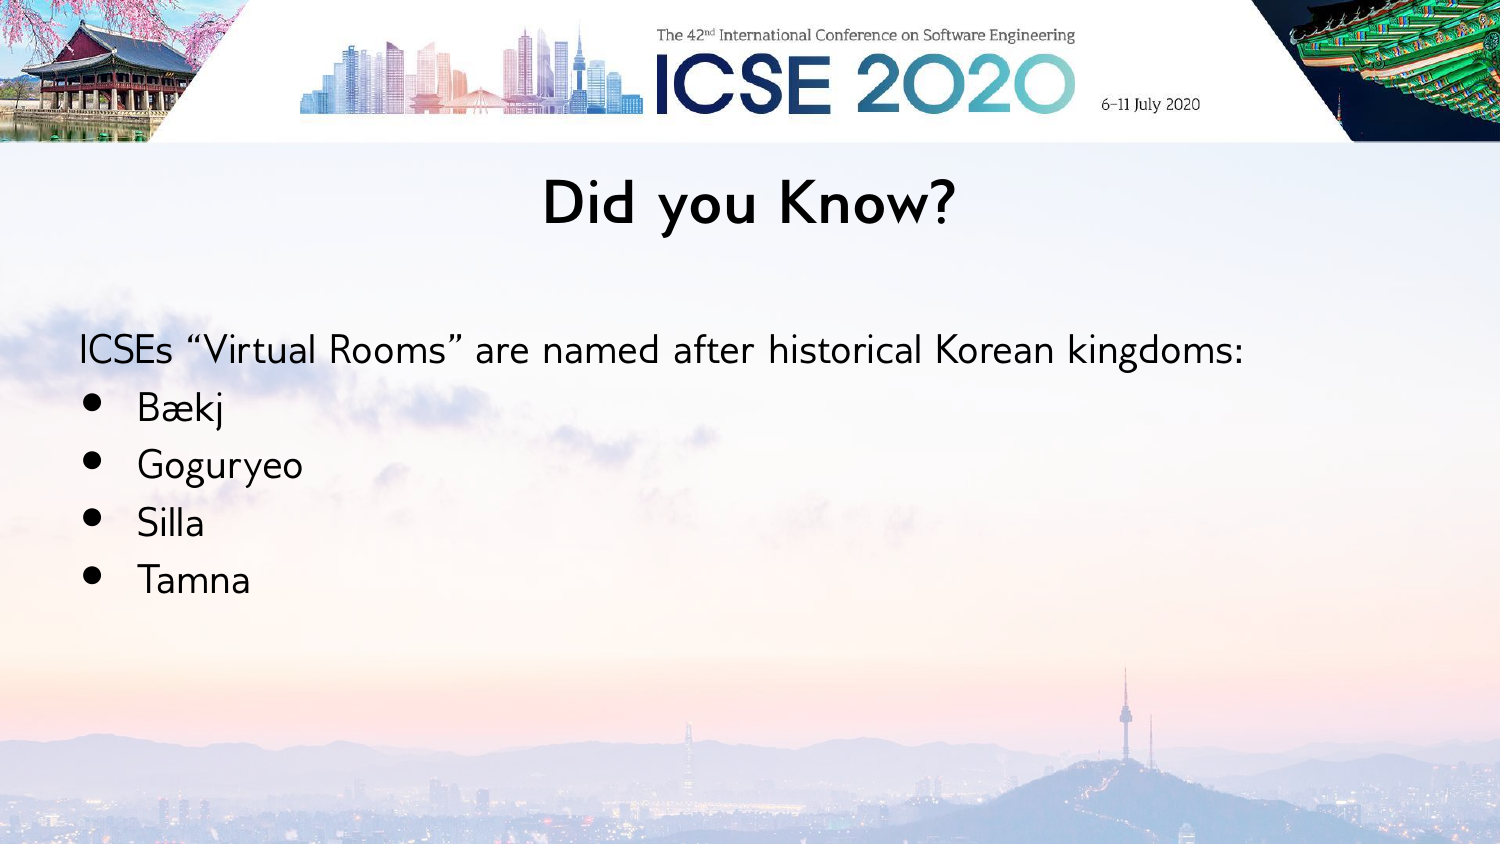

# Did you Know?

ICSEs “Virtual Rooms” are named after historical Korean kingdoms:
Baekj
Goguryeo
Silla
Tamna